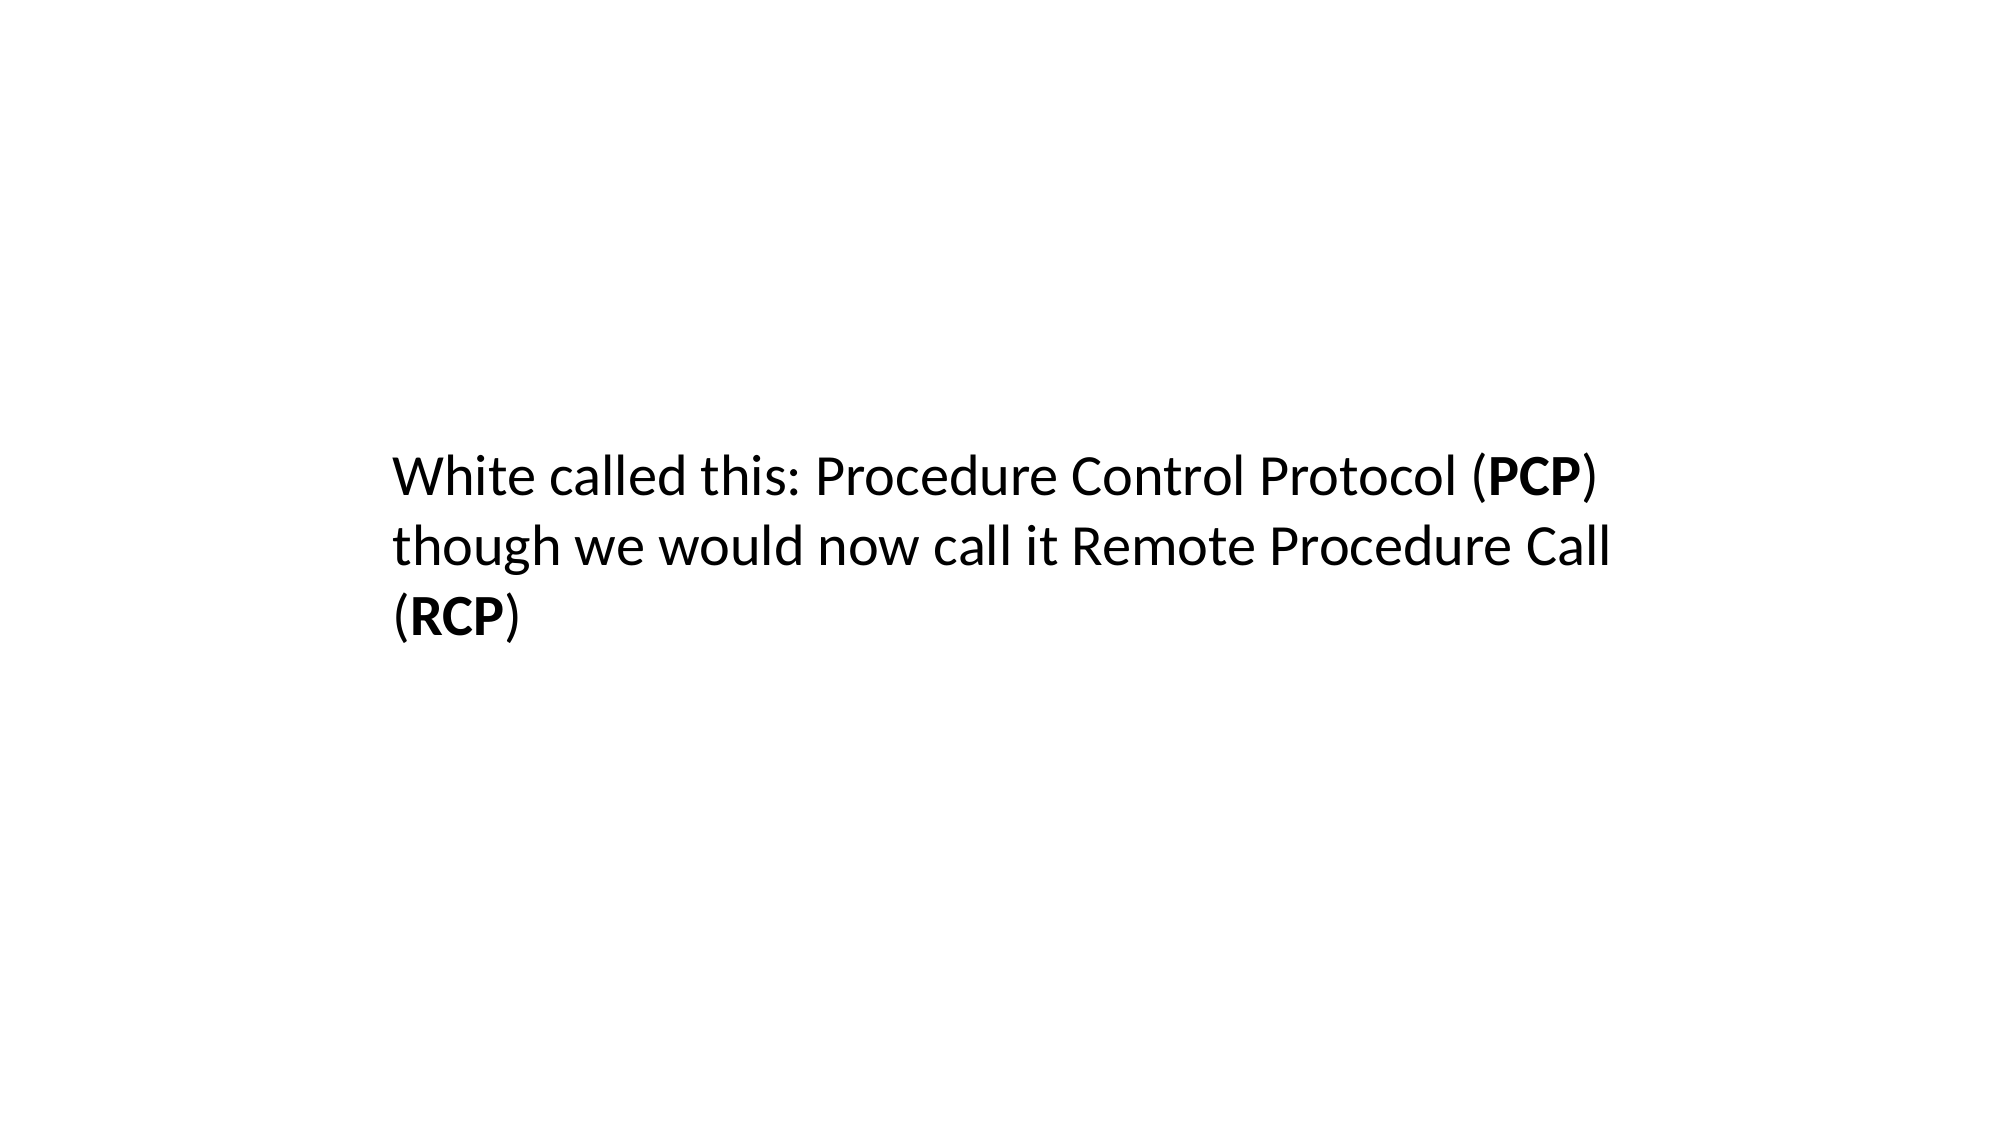

White called this: Procedure Control Protocol (PCP) though we would now call it Remote Procedure Call (RCP)